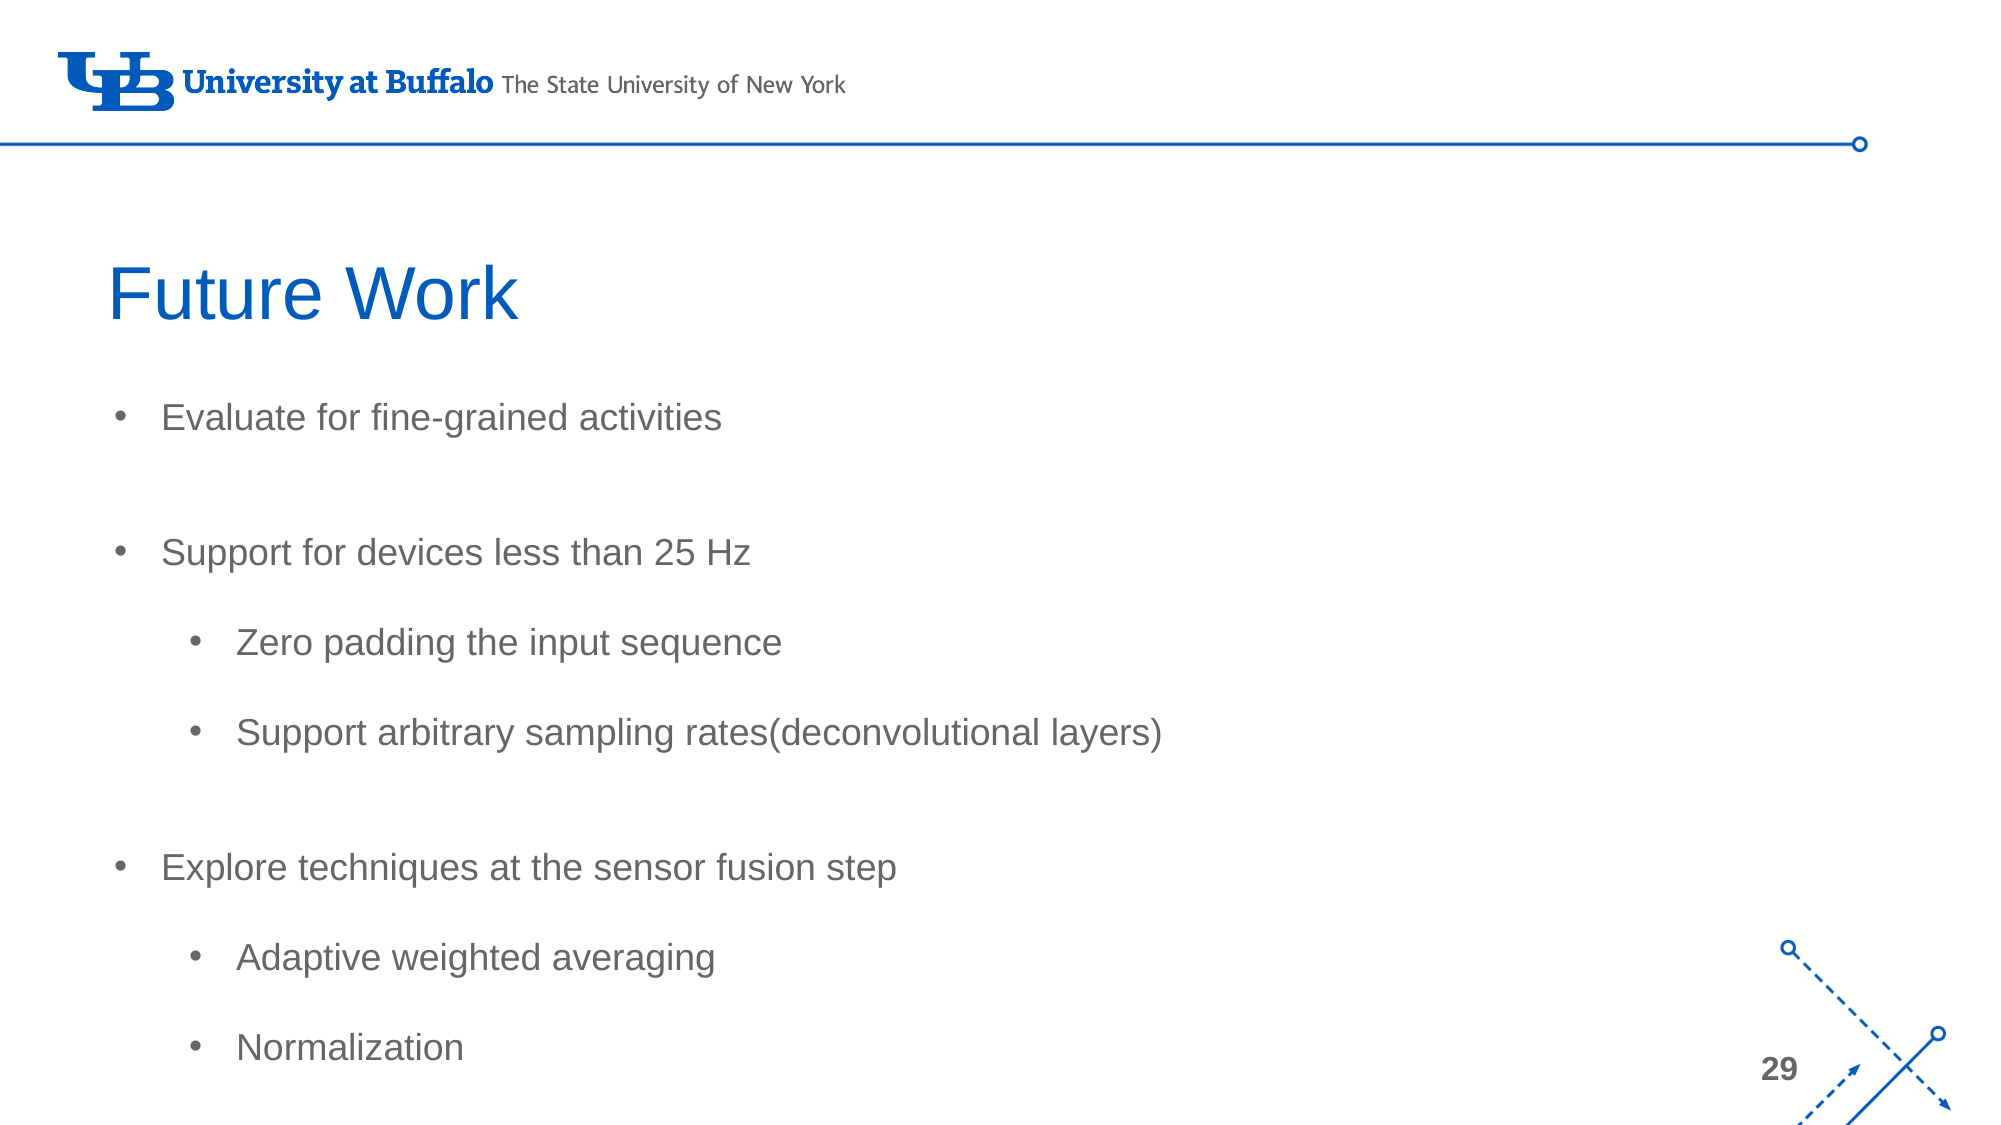

# Future Work
Evaluate for fine-grained activities

Support for devices less than 25 Hz

Zero padding the input sequence

Support arbitrary sampling rates(deconvolutional layers)

Explore techniques at the sensor fusion step

Adaptive weighted averaging

Normalization